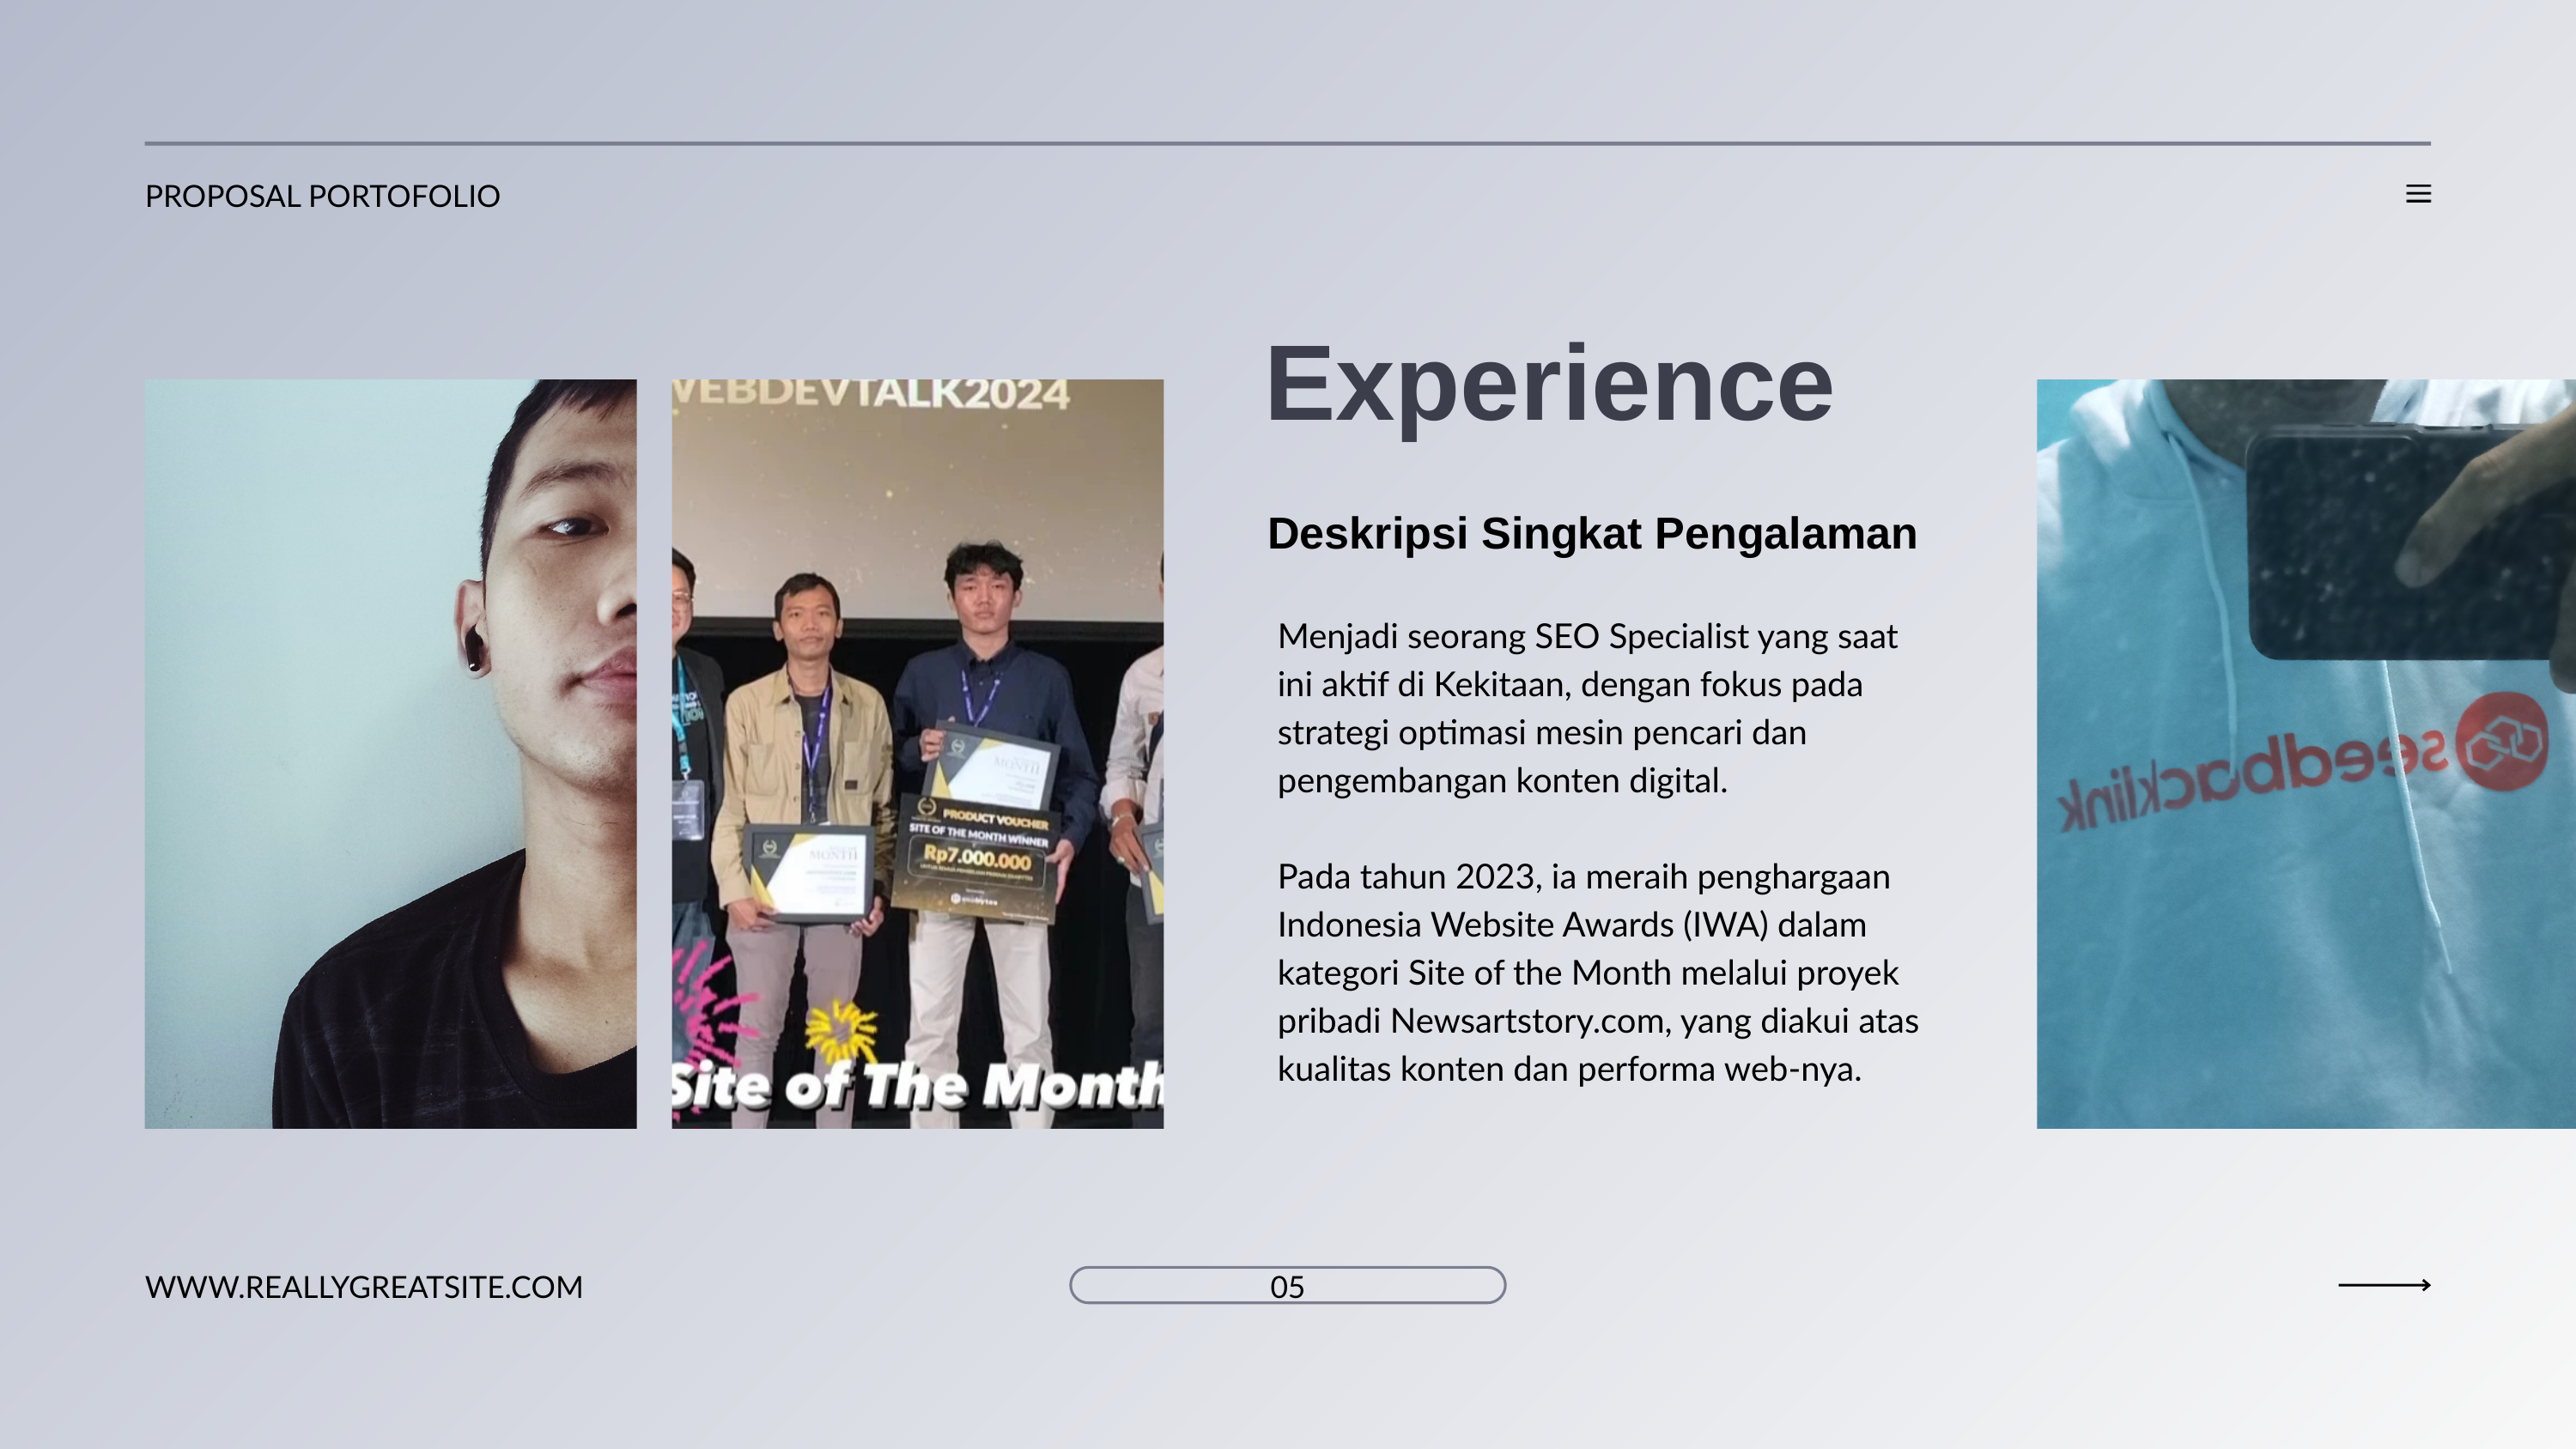

PROPOSAL PORTOFOLIO

Experience

Deskripsi Singkat Pengalaman
Menjadi seorang SEO Specialist yang saat ini aktif di Kekitaan, dengan fokus pada strategi optimasi mesin pencari dan pengembangan konten digital.

Pada tahun 2023, ia meraih penghargaan Indonesia Website Awards (IWA) dalam kategori Site of the Month melalui proyek pribadi Newsartstory.com, yang diakui atas kualitas konten dan performa web-nya.

WWW.REALLYGREATSITE.COM
05